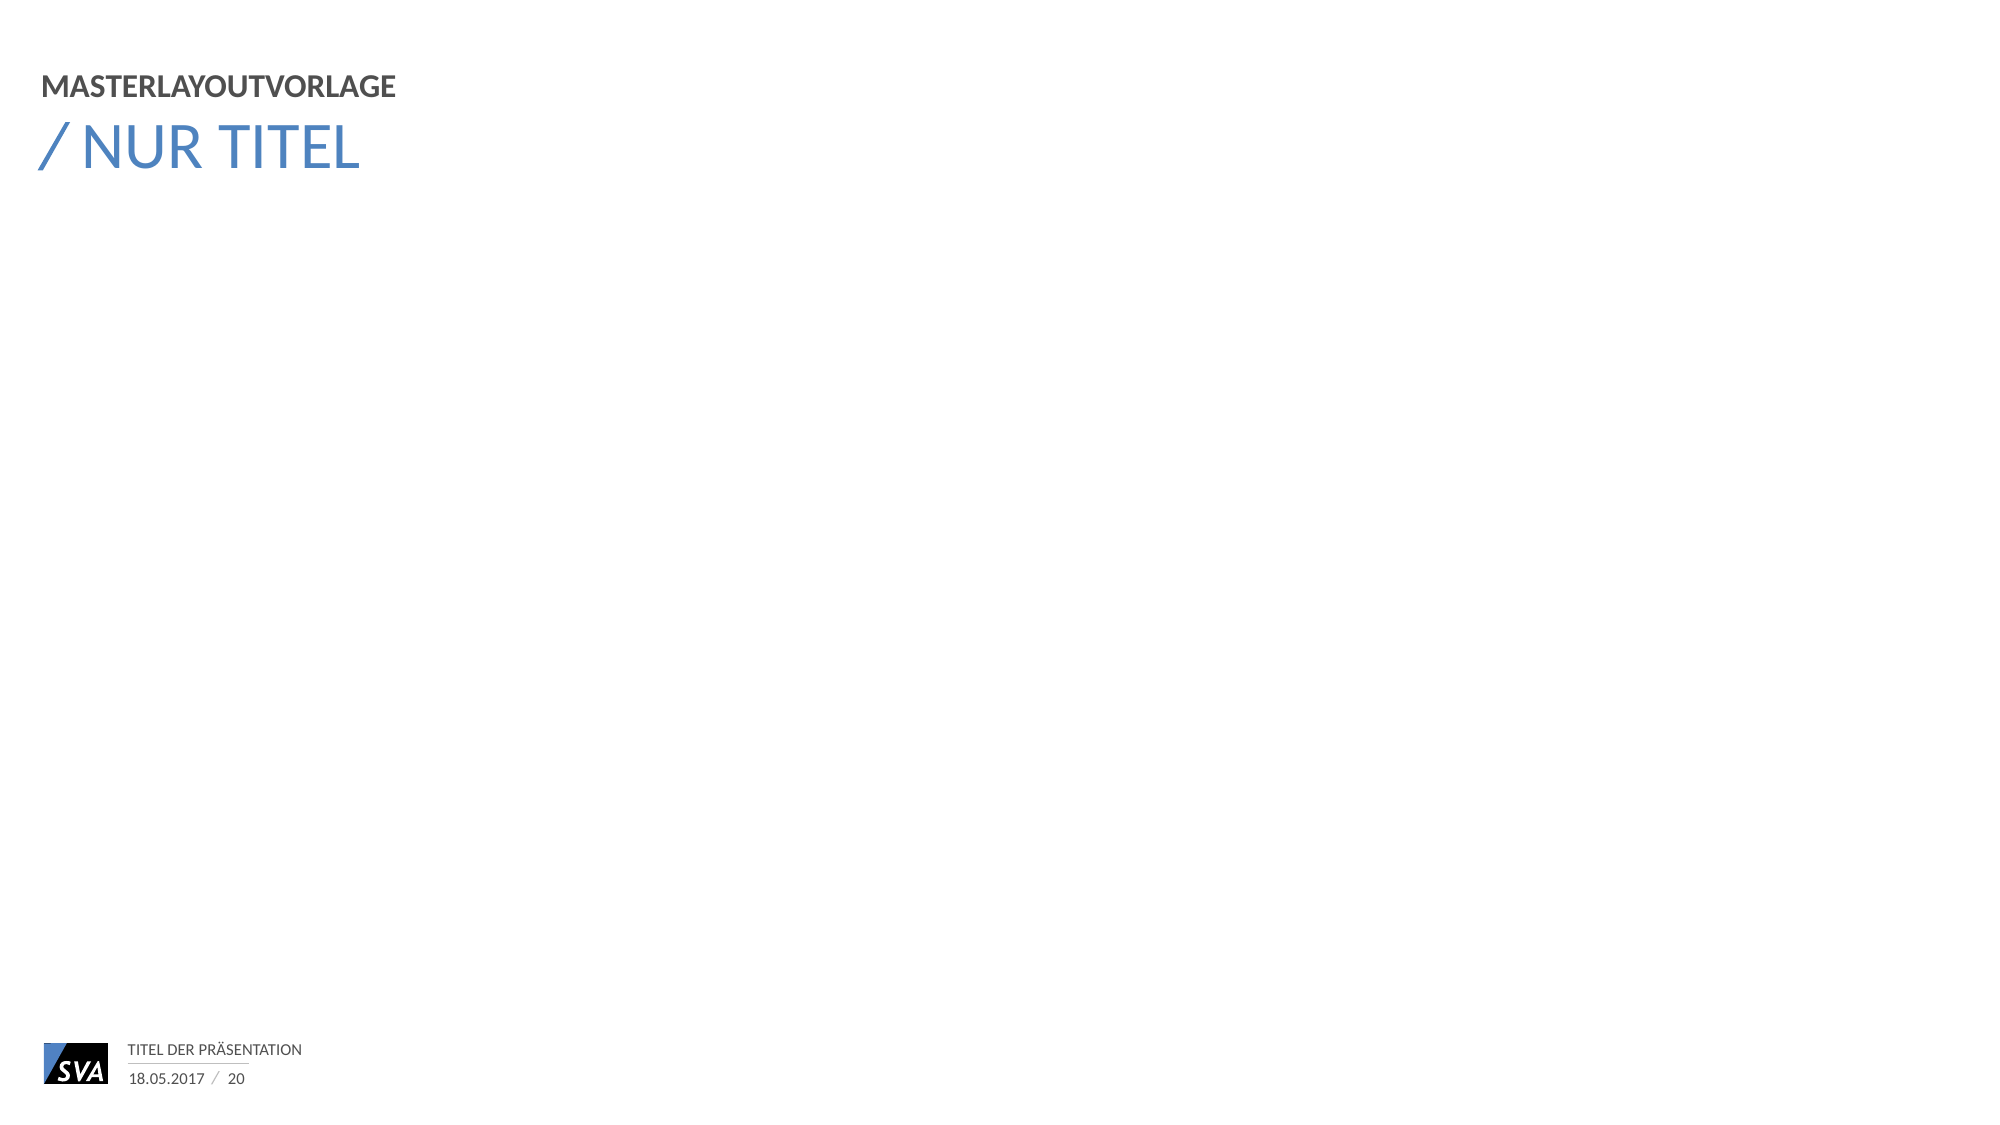

Masterlayoutvorlage
# Nur Titel
Titel der Präsentation
18.05.2017
20